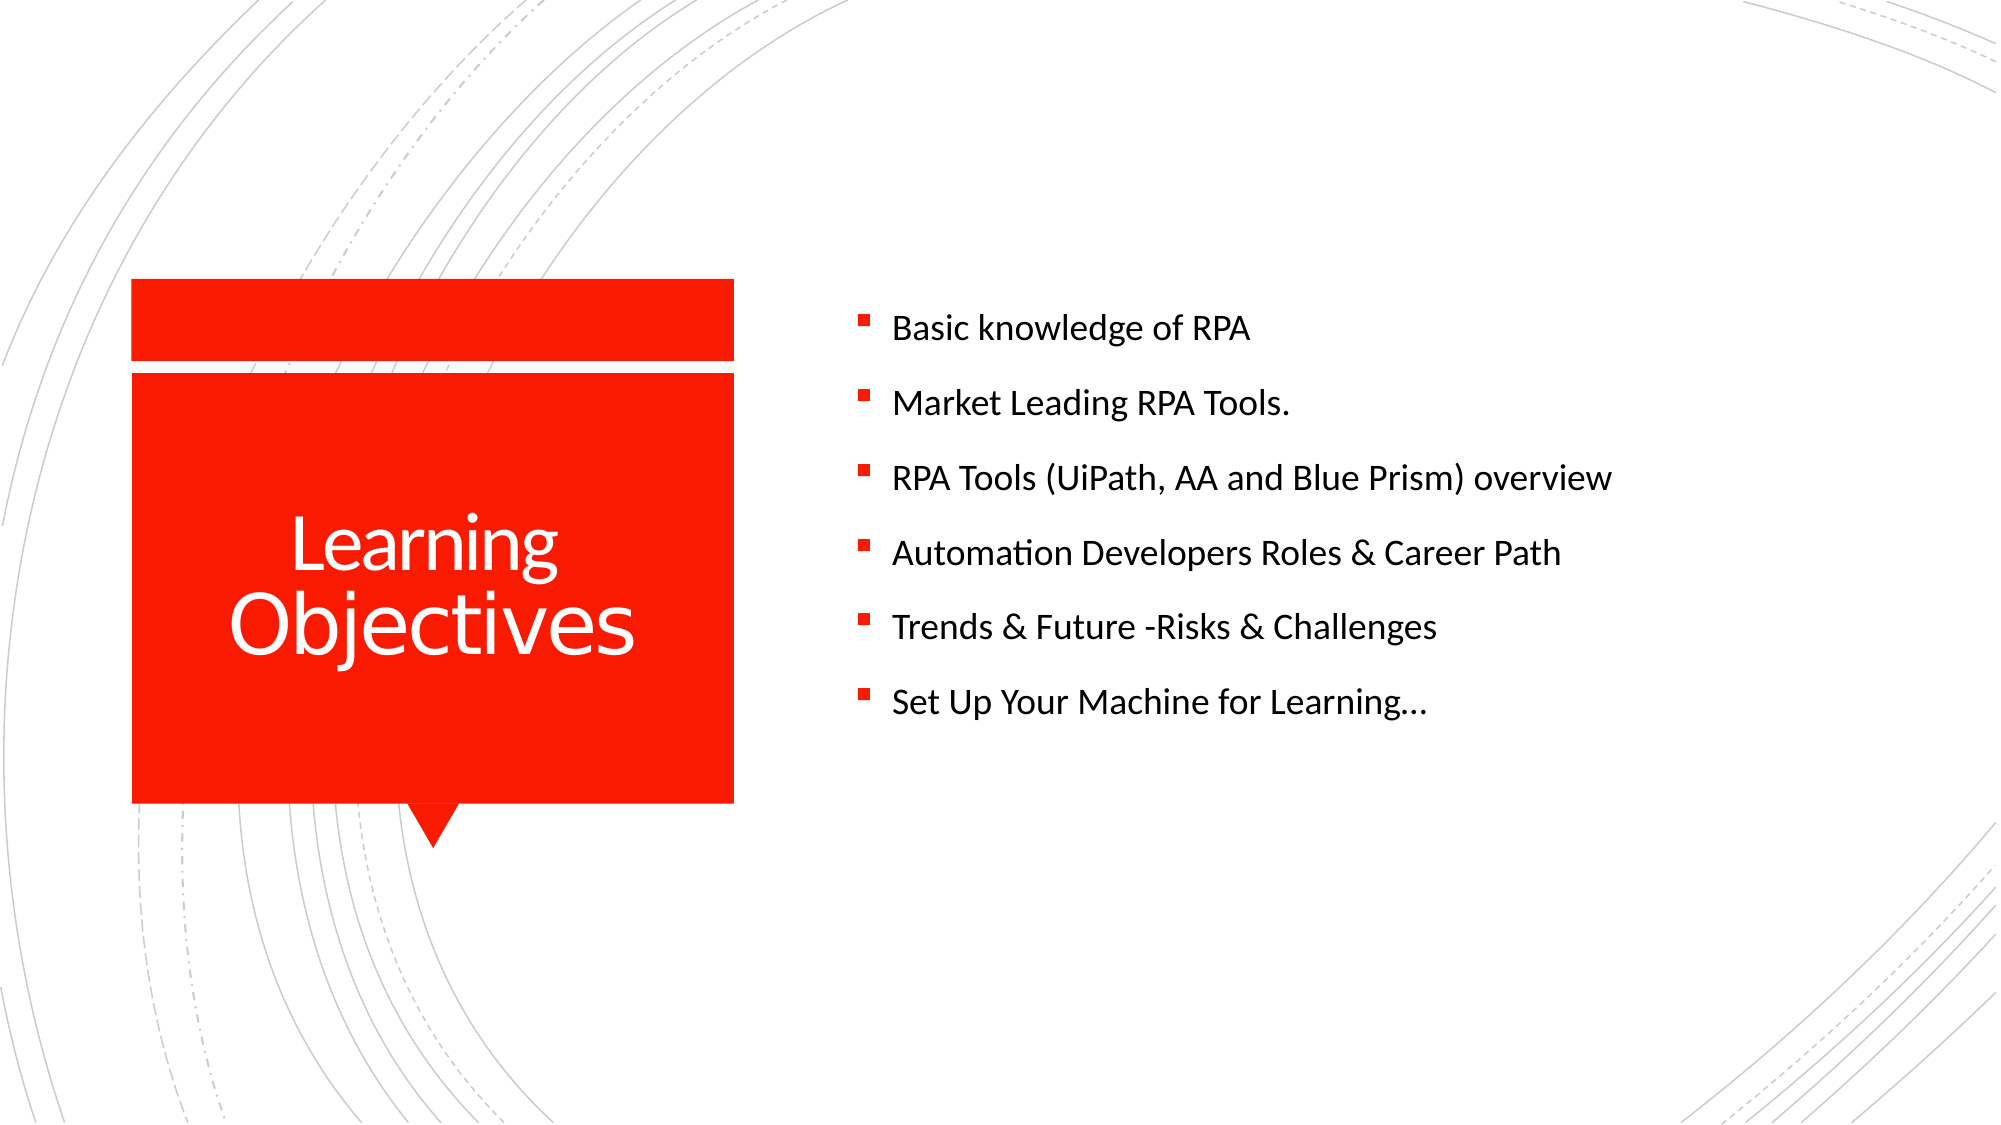

Basic knowledge of RPA
Market Leading RPA Tools.
RPA Tools (UiPath, AA and Blue Prism) overview
Automation Developers Roles & Career Path
Trends & Future -Risks & Challenges
Set Up Your Machine for Learning…
# Learning Objectives